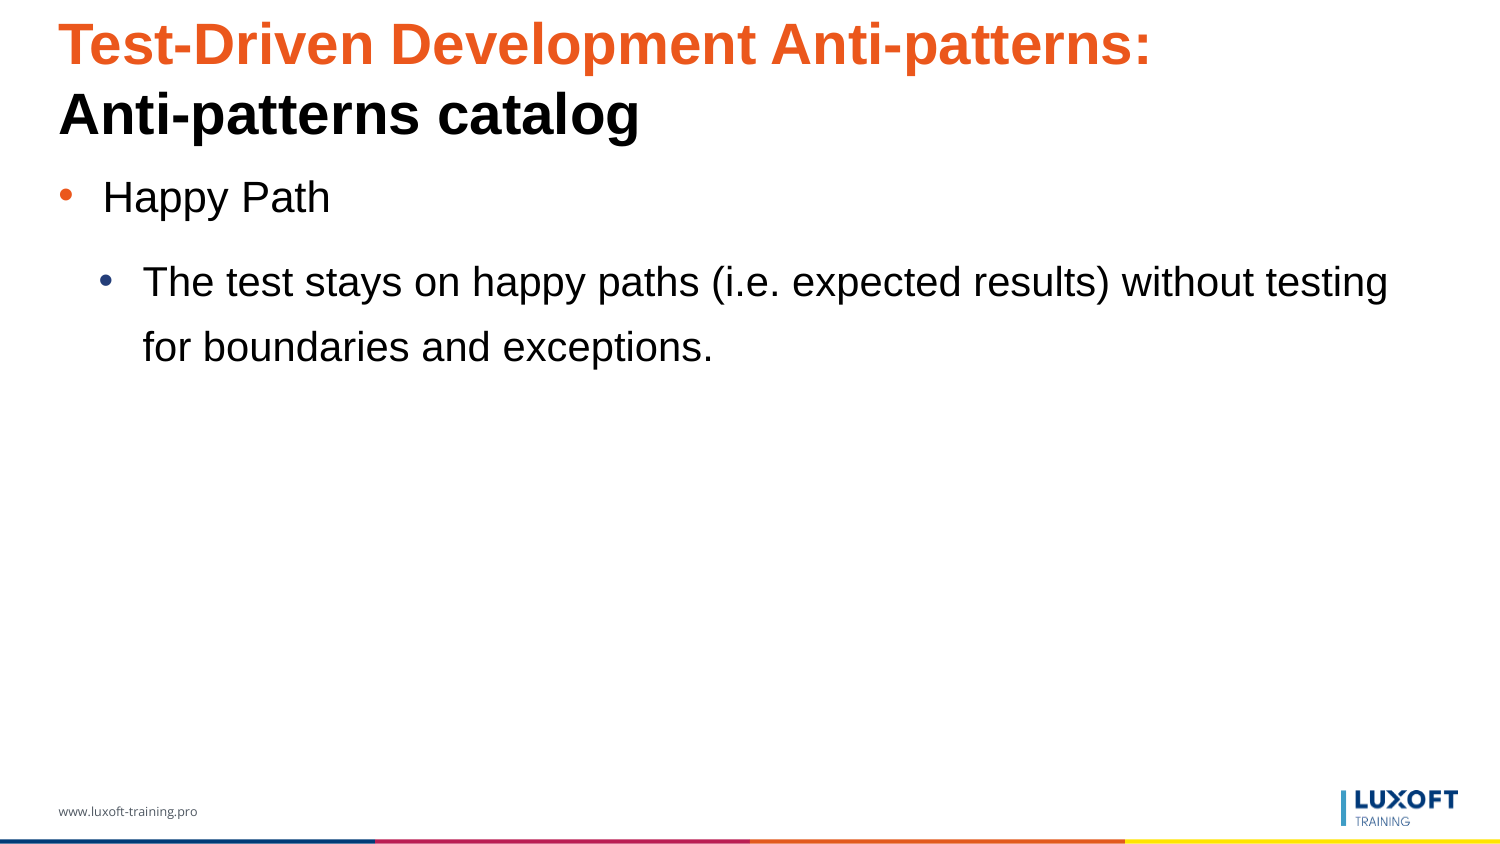

# Test-Driven Development Anti-patterns: Anti-patterns catalog
Happy Path
The test stays on happy paths (i.e. expected results) without testing for boundaries and exceptions.